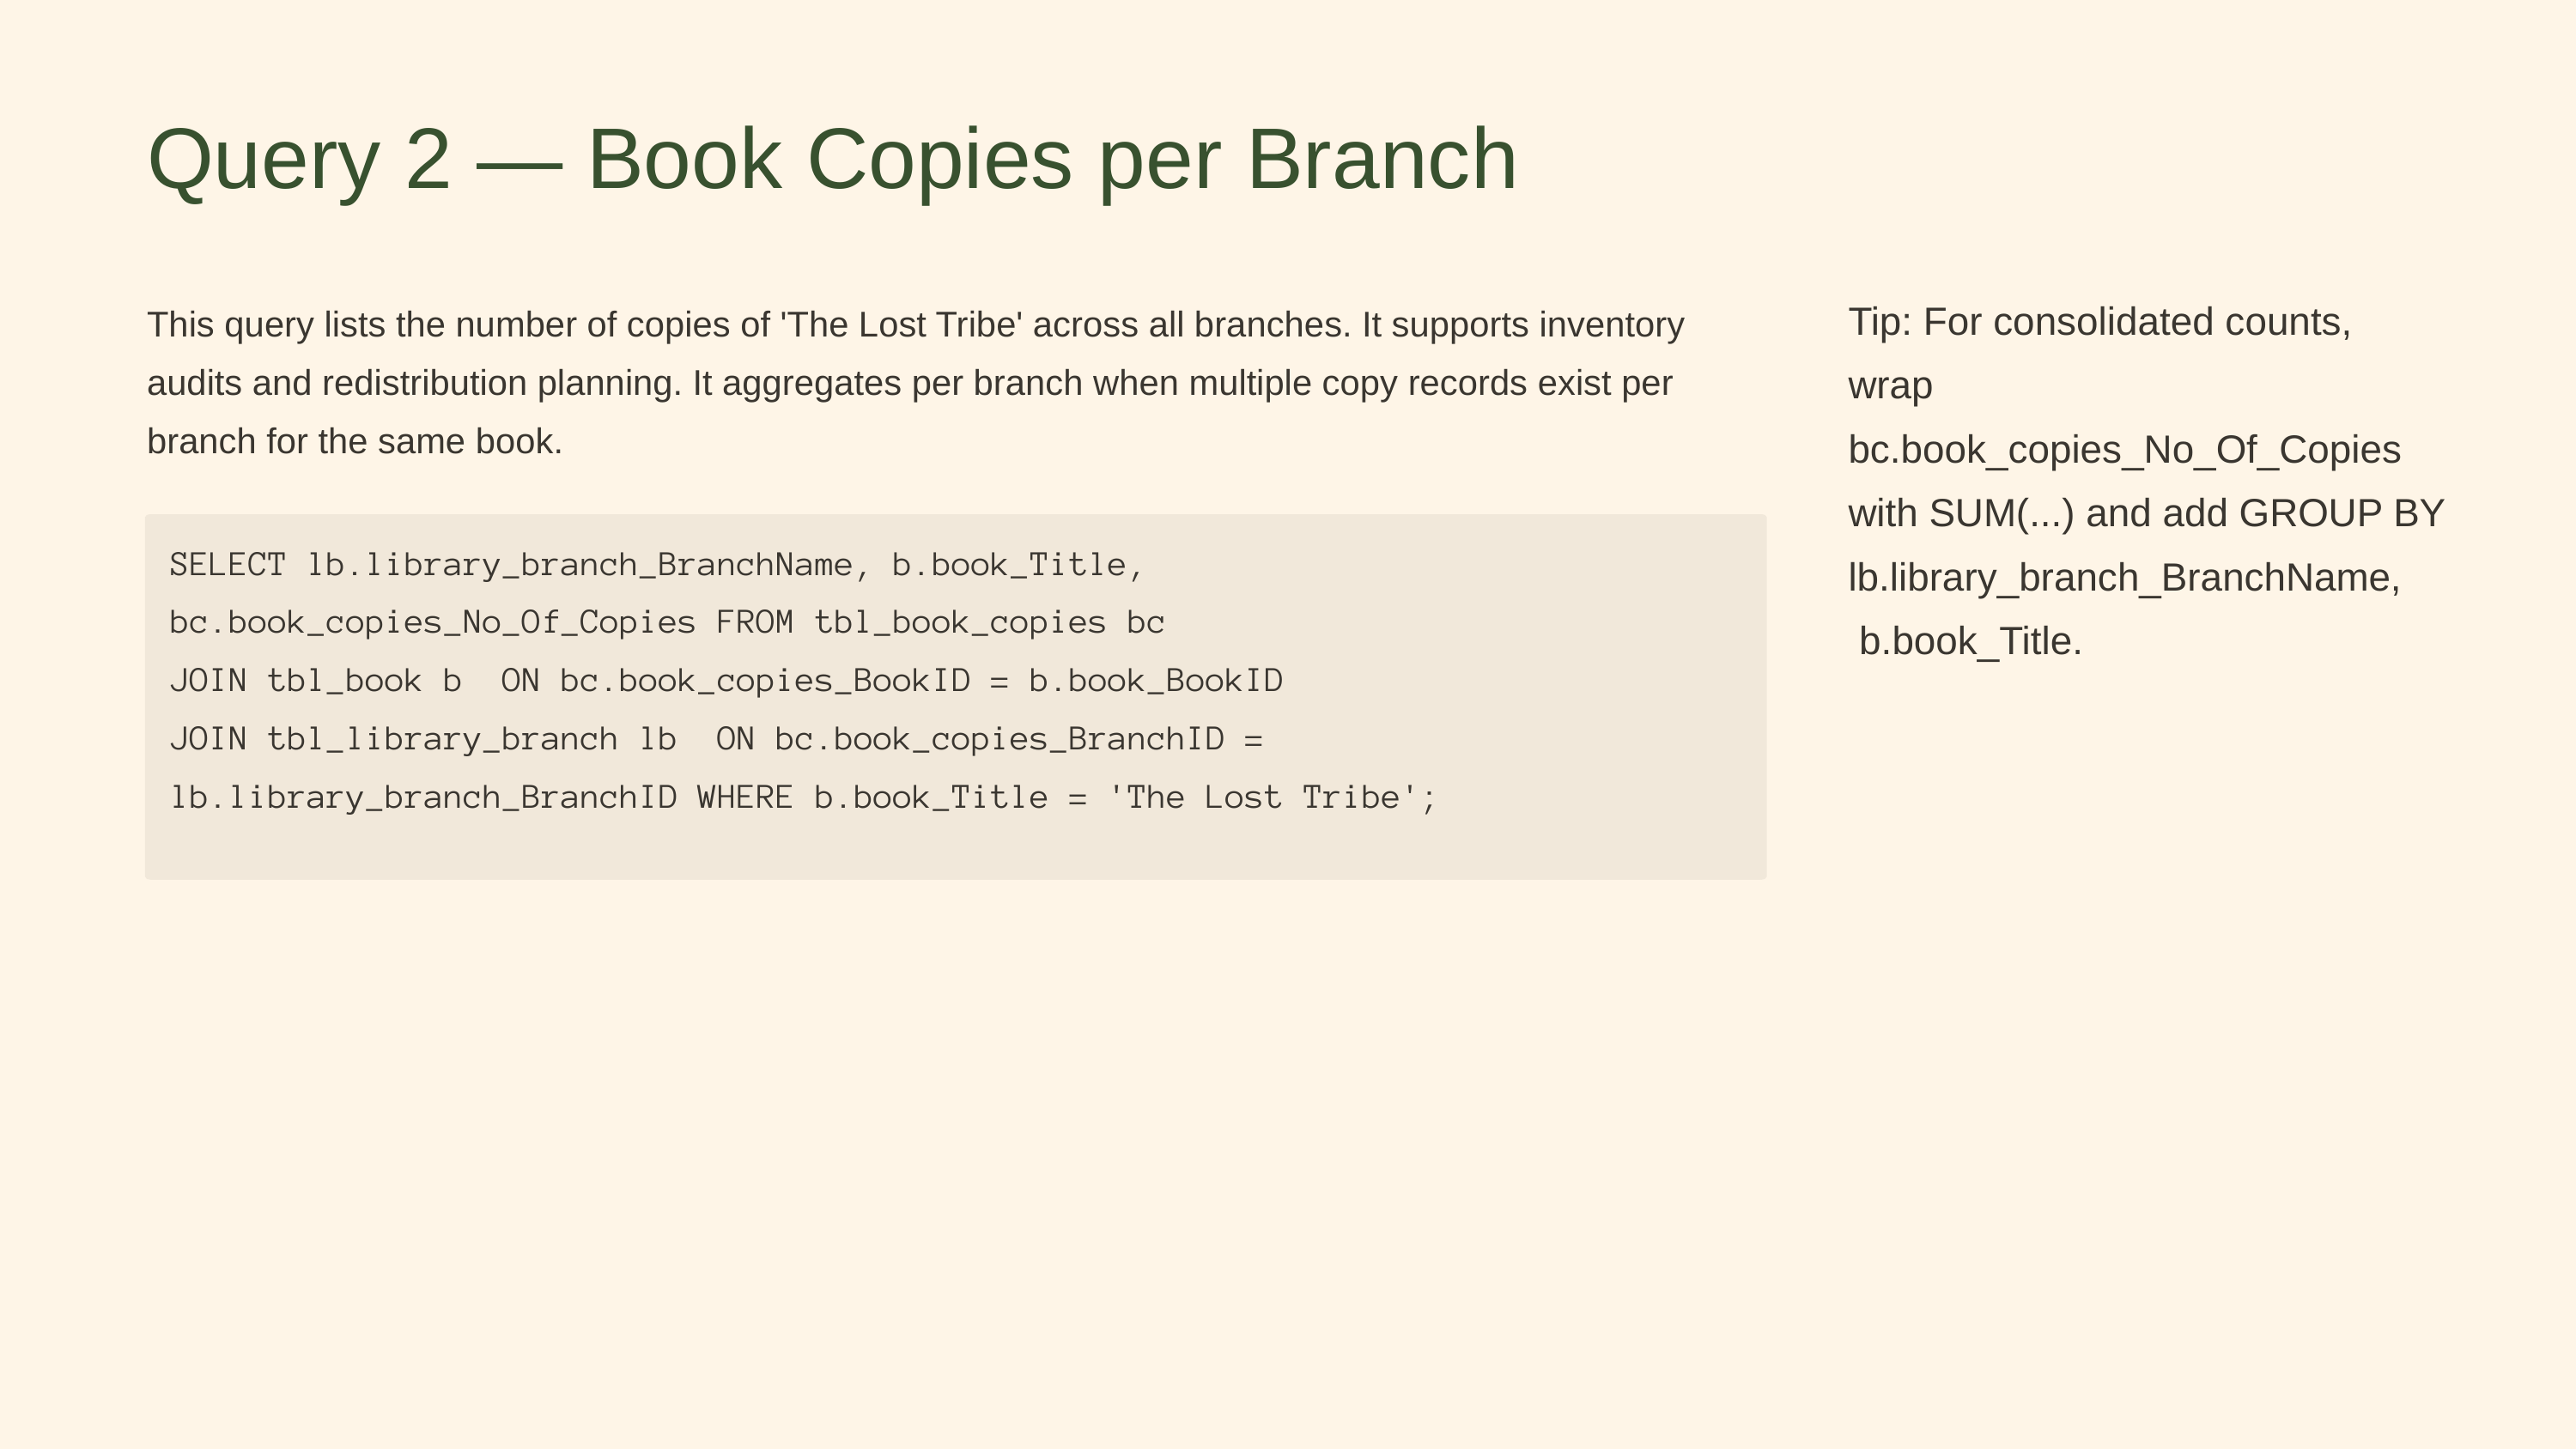

Query 2 — Book Copies per Branch
Tip: For consolidated counts,
wrap bc.book_copies_No_Of_Copies with SUM(...) and add GROUP BY lb.library_branch_BranchName,
 b.book_Title.
This query lists the number of copies of 'The Lost Tribe' across all branches. It supports inventory audits and redistribution planning. It aggregates per branch when multiple copy records exist per branch for the same book.

SELECT lb.library_branch_BranchName, b.book_Title,       bc.book_copies_No_Of_Copies FROM tbl_book_copies bc
JOIN tbl_book b  ON bc.book_copies_BookID = b.book_BookID
JOIN tbl_library_branch lb  ON bc.book_copies_BranchID = lb.library_branch_BranchID WHERE b.book_Title = 'The Lost Tribe';